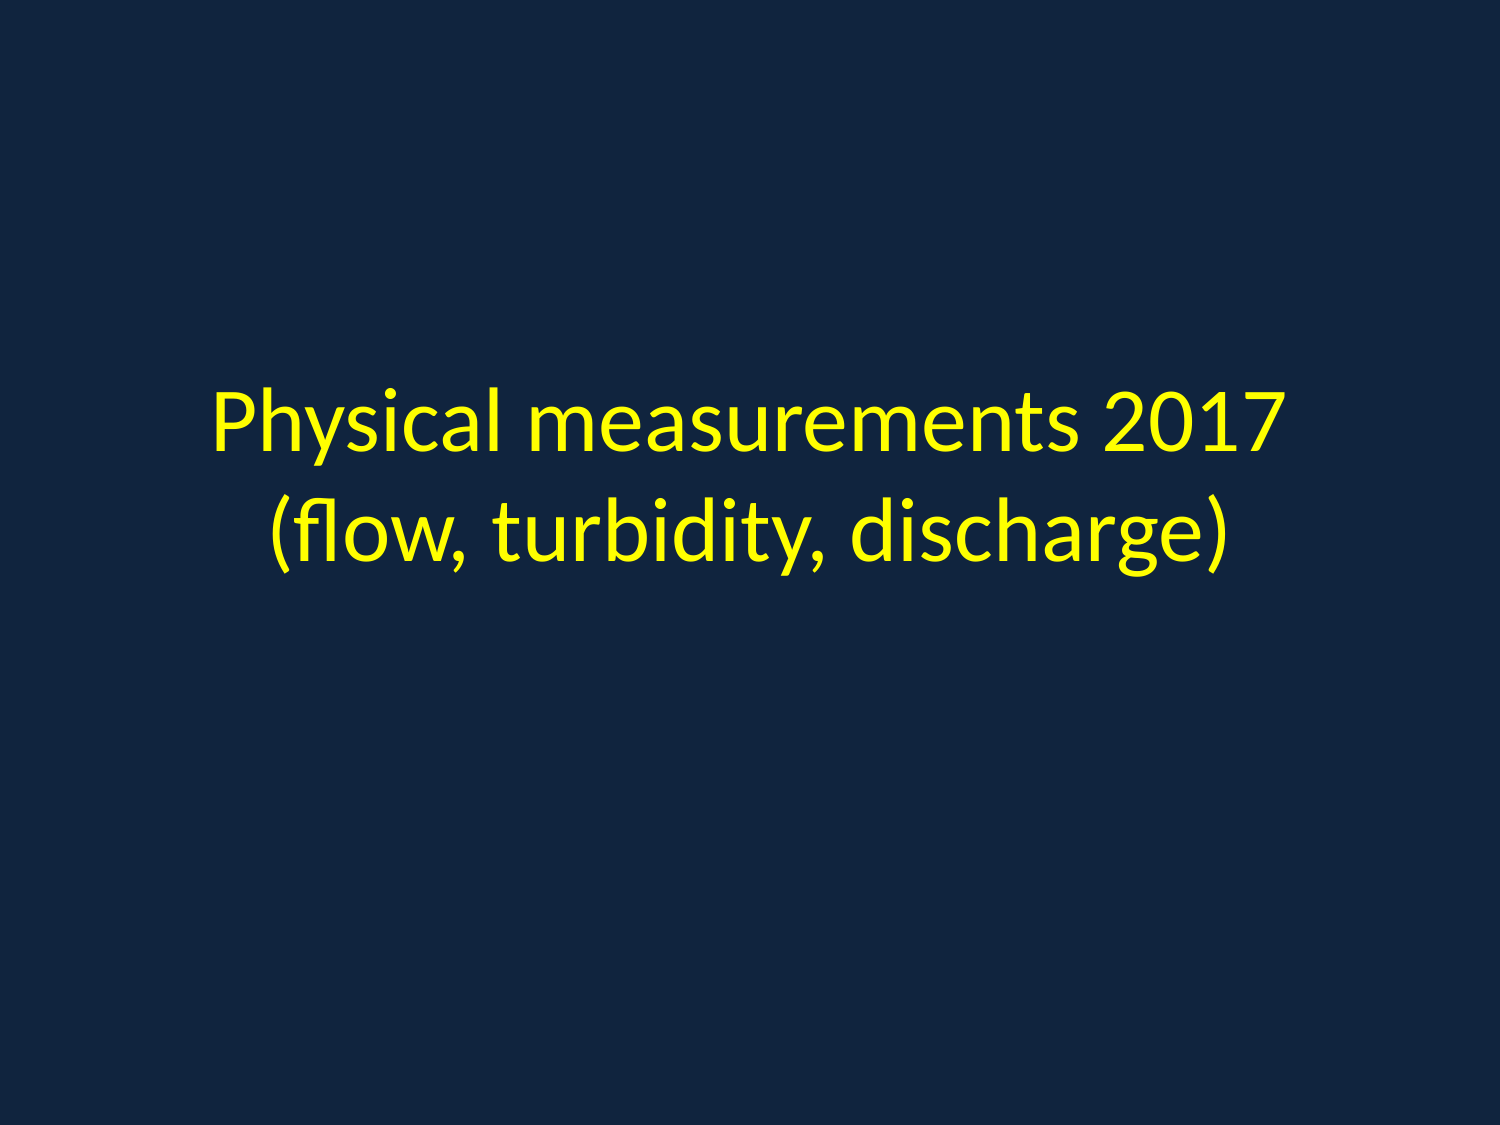

# Physical measurements 2017 (flow, turbidity, discharge)